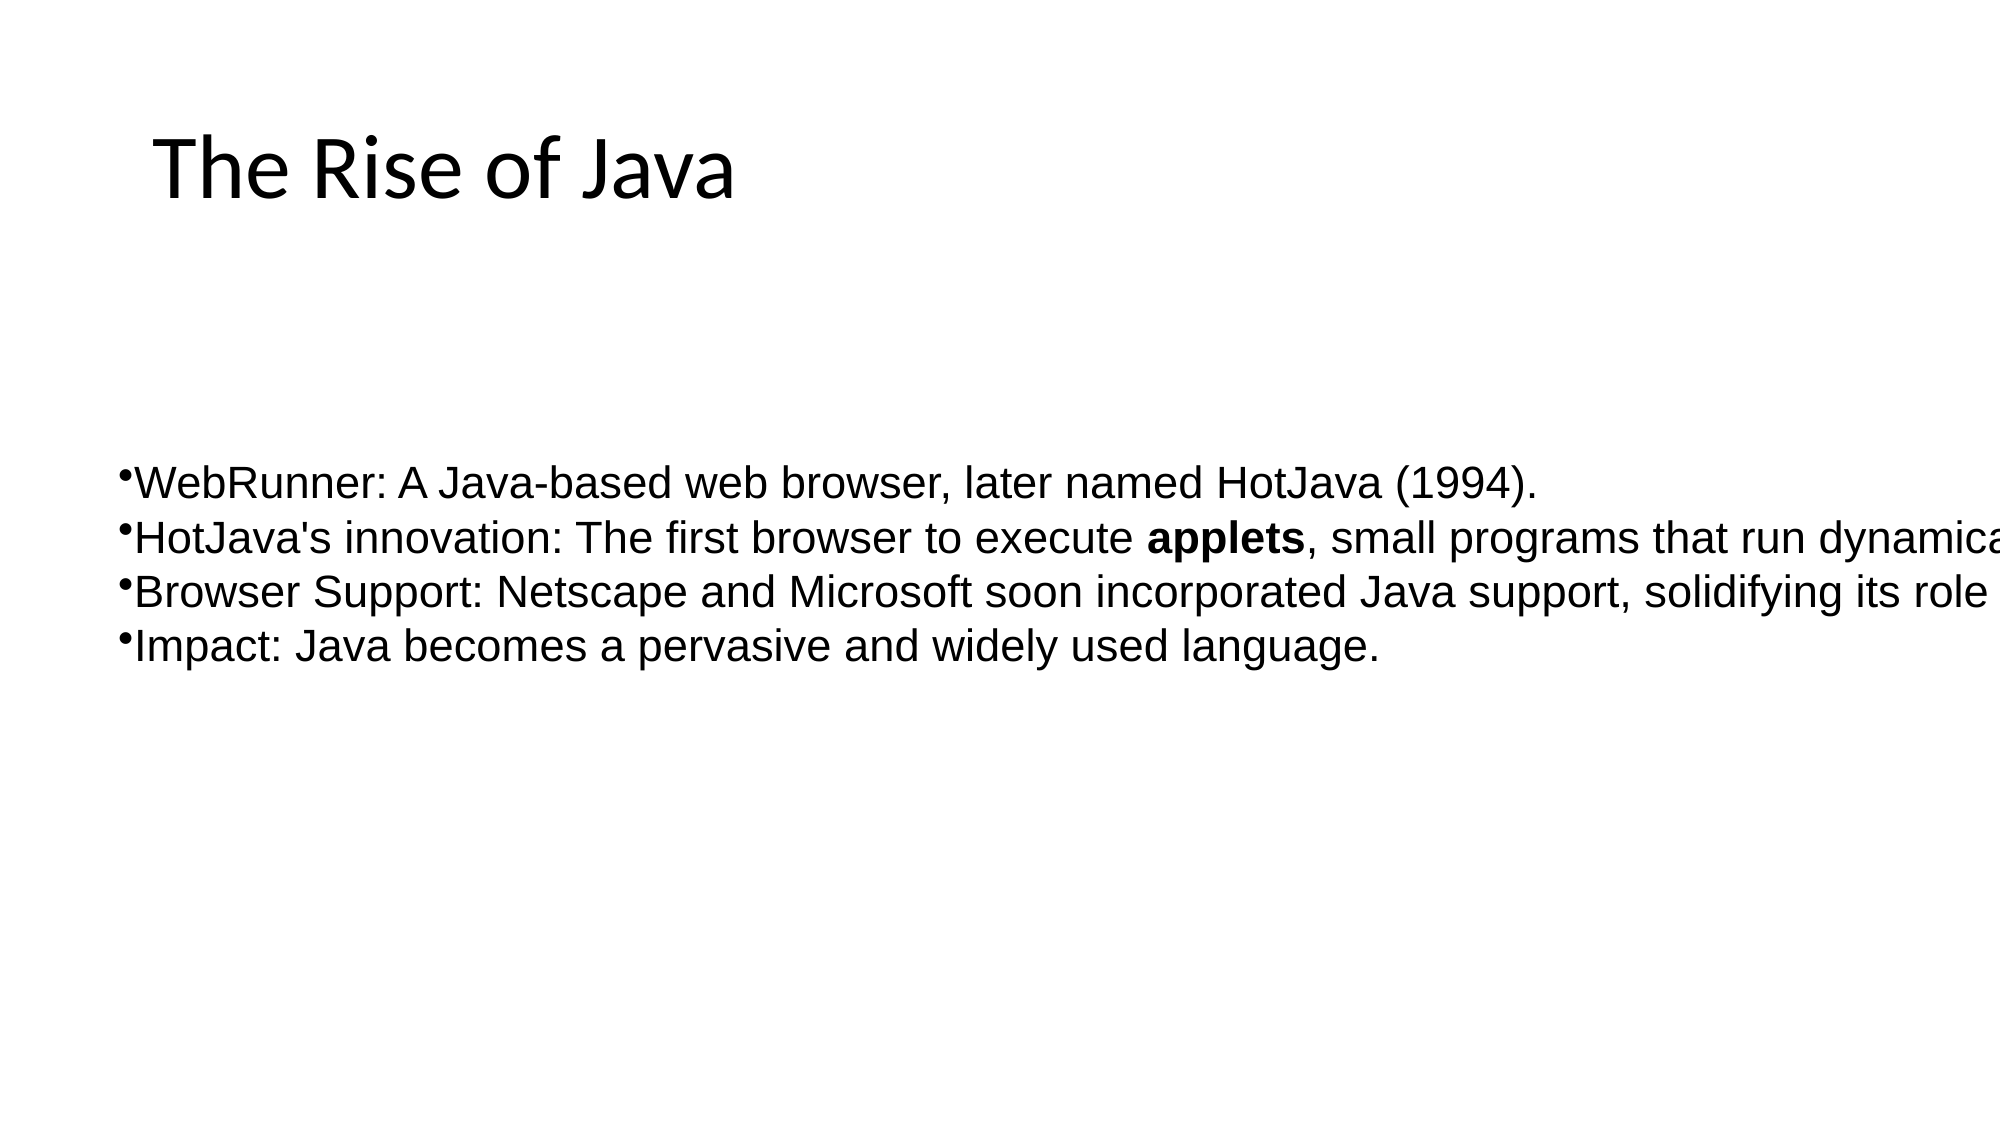

# The Rise of Java
WebRunner: A Java-based web browser, later named HotJava (1994).
HotJava's innovation: The first browser to execute applets, small programs that run dynamically on the Internet.
Browser Support: Netscape and Microsoft soon incorporated Java support, solidifying its role on the web.
Impact: Java becomes a pervasive and widely used language.